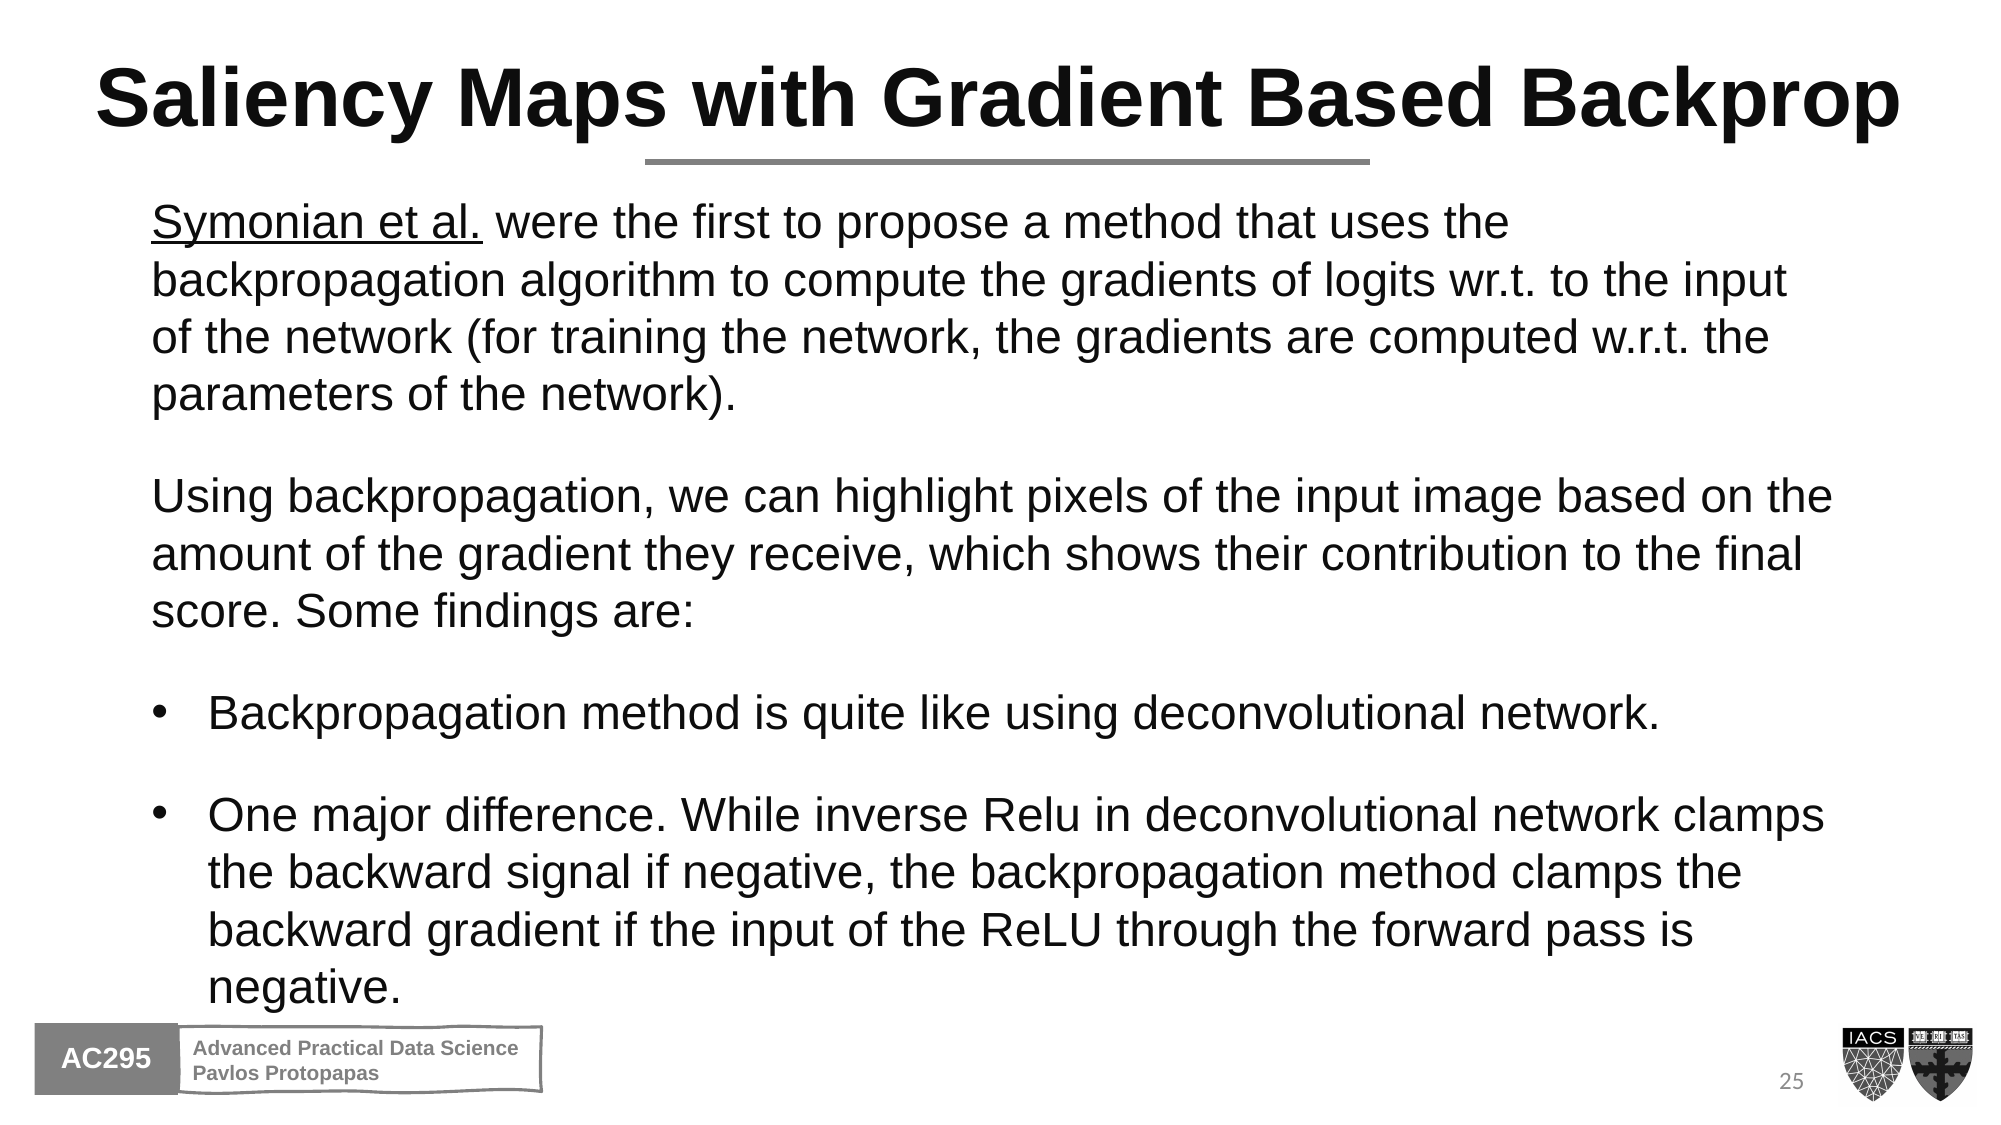

# Saliency Maps with Gradient Based Backprop
Symonian et al. were the first to propose a method that uses the backpropagation algorithm to compute the gradients of logits wr.t. to the input of the network (for training the network, the gradients are computed w.r.t. the parameters of the network).
Using backpropagation, we can highlight pixels of the input image based on the amount of the gradient they receive, which shows their contribution to the final score. Some findings are:
Backpropagation method is quite like using deconvolutional network.
One major difference. While inverse Relu in deconvolutional network clamps the backward signal if negative, the backpropagation method clamps the backward gradient if the input of the ReLU through the forward pass is negative.
25